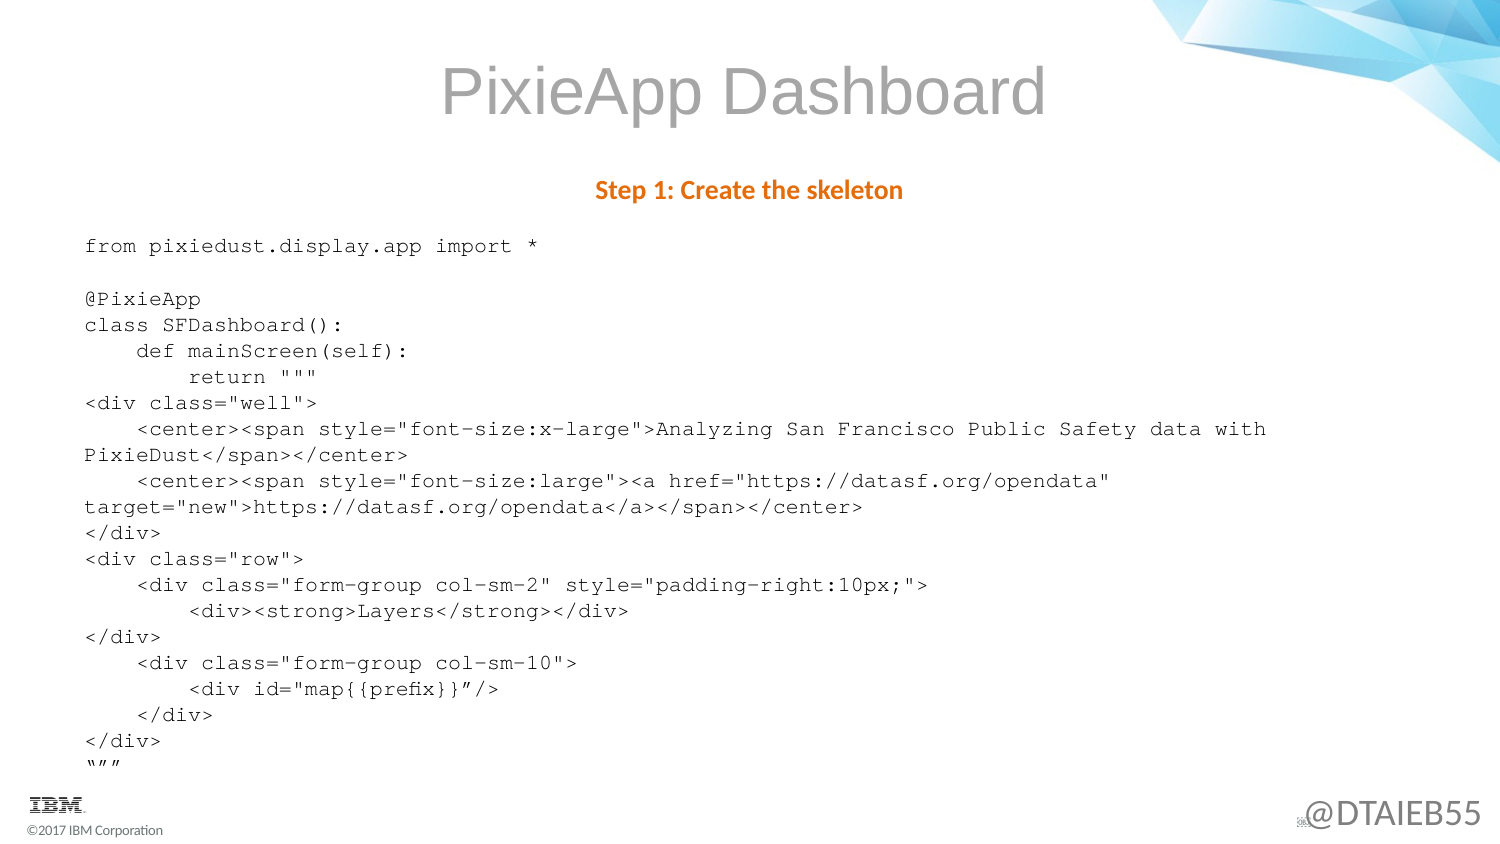

# PixieApp Dashboard
Step 1: Create the skeleton

from pixiedust.display.app import *

@PixieApp
class SFDashboard():
    def mainScreen(self):
        return """
<div class="well">
    <center><span style="font-size:x-large">Analyzing San Francisco Public Safety data with PixieDust</span></center>
    <center><span style="font-size:large"><a href="https://datasf.org/opendata" target="new">https://datasf.org/opendata</a></span></center>
</div>
<div class="row">
    <div class="form-group col-sm-2" style="padding-right:10px;">
        <div><strong>Layers</strong></div>
</div>
    <div class="form-group col-sm-10">
        <div id="map{{prefix}}”/>
    </div>
</div>
“””